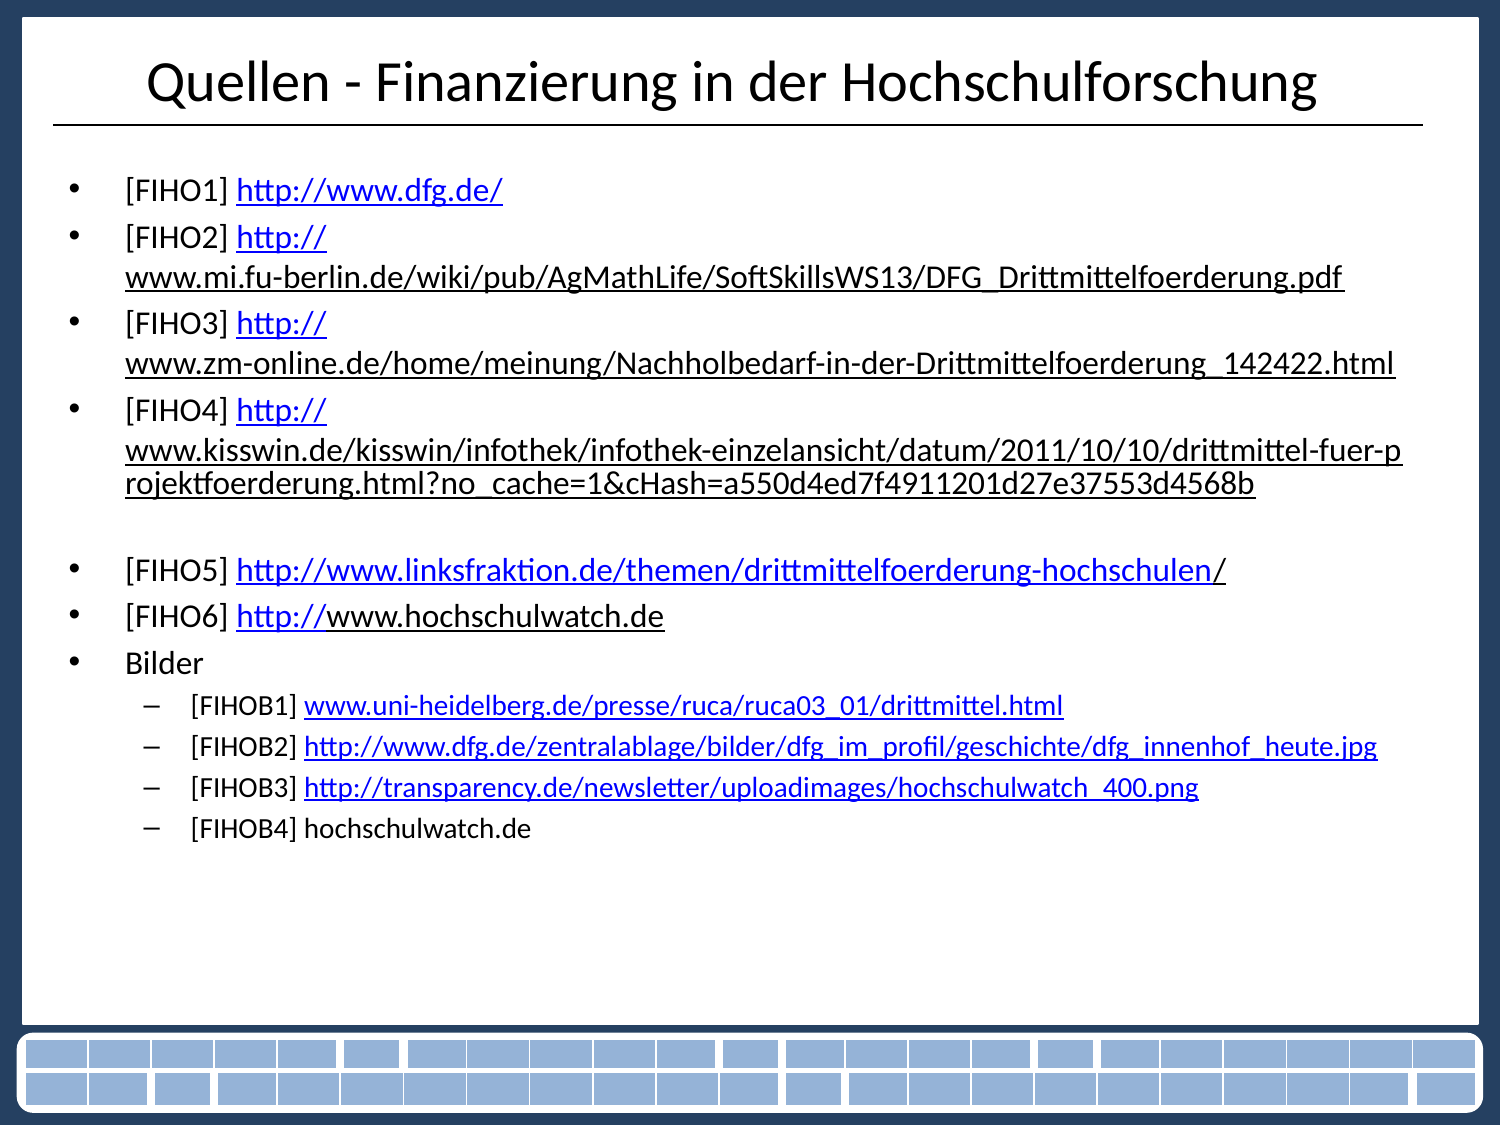

# Quellen - Finanzierung in der Hochschulforschung
[FIHO1] http://www.dfg.de/
[FIHO2] http://www.mi.fu-berlin.de/wiki/pub/AgMathLife/SoftSkillsWS13/DFG_Drittmittelfoerderung.pdf
[FIHO3] http://www.zm-online.de/home/meinung/Nachholbedarf-in-der-Drittmittelfoerderung_142422.html
[FIHO4] http://www.kisswin.de/kisswin/infothek/infothek-einzelansicht/datum/2011/10/10/drittmittel-fuer-projektfoerderung.html?no_cache=1&cHash=a550d4ed7f4911201d27e37553d4568b
[FIHO5] http://www.linksfraktion.de/themen/drittmittelfoerderung-hochschulen/
[FIHO6] http://www.hochschulwatch.de
Bilder
[FIHOB1] www.uni-heidelberg.de/presse/ruca/ruca03_01/drittmittel.html
[FIHOB2] http://www.dfg.de/zentralablage/bilder/dfg_im_profil/geschichte/dfg_innenhof_heute.jpg
[FIHOB3] http://transparency.de/newsletter/uploadimages/hochschulwatch_400.png
[FIHOB4] hochschulwatch.de

|  |  |  |  |  |  |  |  |  |  |  |  |  |  |  |  |  |  |  |  |  |  |  |
| --- | --- | --- | --- | --- | --- | --- | --- | --- | --- | --- | --- | --- | --- | --- | --- | --- | --- | --- | --- | --- | --- | --- |
|  |  |  |  |  |  |  |  |  |  |  |  |  |  |  |  |  |  |  |  |  |  |  |
10.12.2013
63